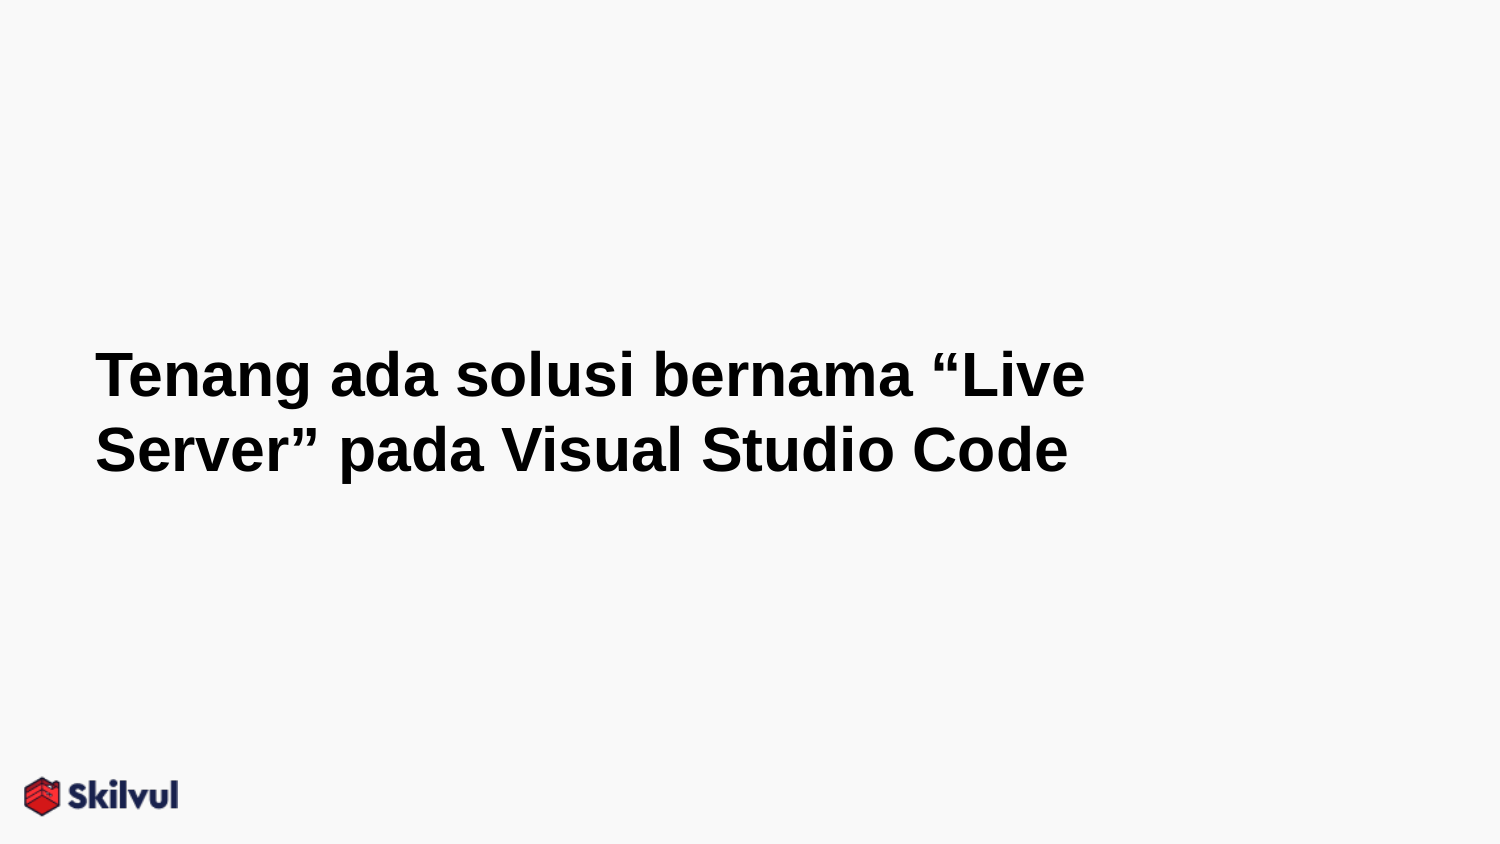

# Tenang ada solusi bernama “Live Server” pada Visual Studio Code